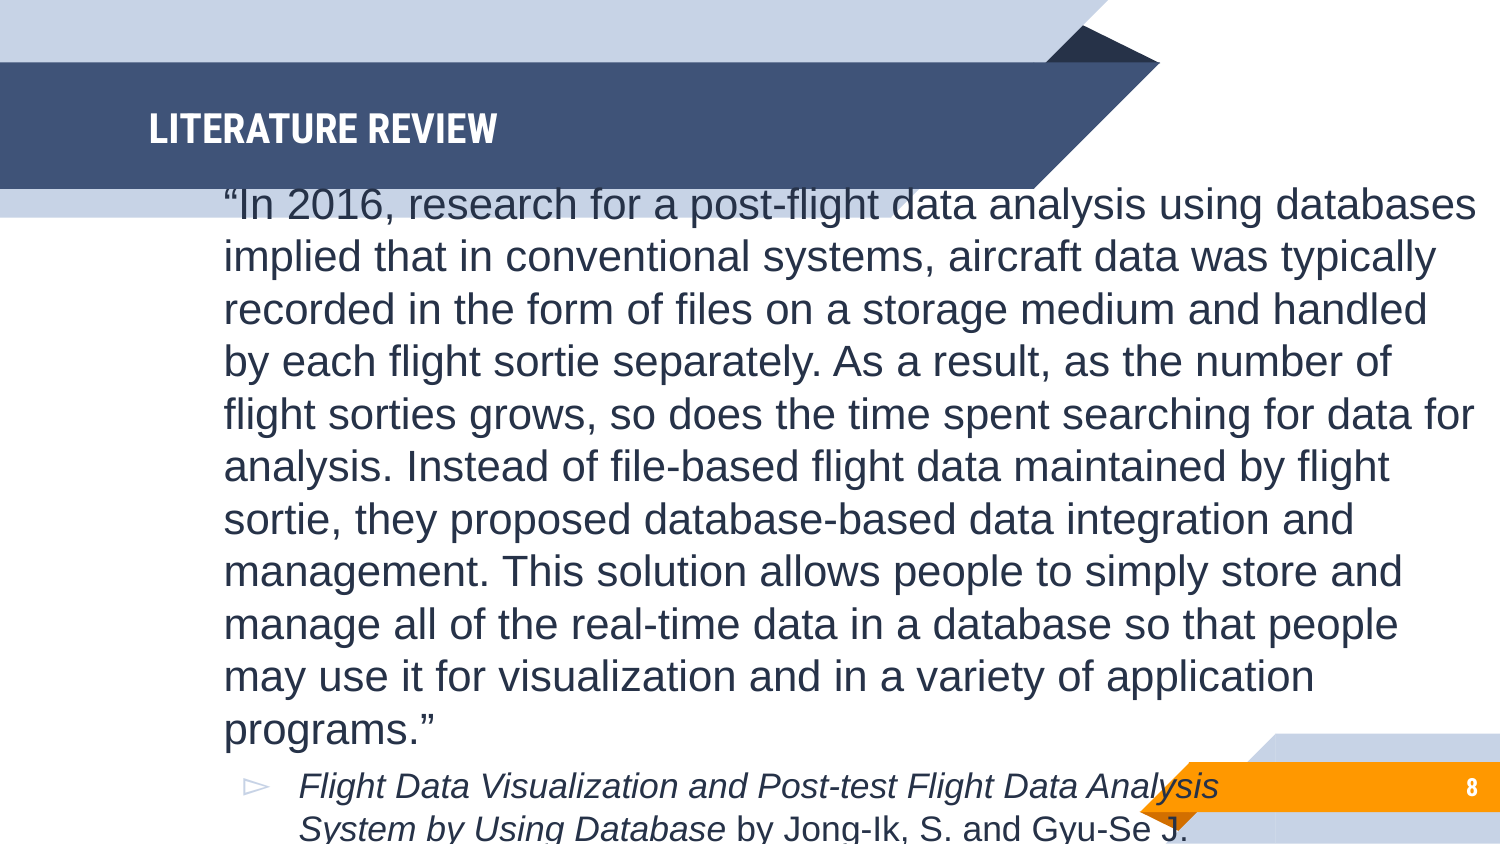

# LITERATURE REVIEW
“In 2016, research for a post-flight data analysis using databases implied that in conventional systems, aircraft data was typically recorded in the form of files on a storage medium and handled by each flight sortie separately. As a result, as the number of flight sorties grows, so does the time spent searching for data for analysis. Instead of file-based flight data maintained by flight sortie, they proposed database-based data integration and management. This solution allows people to simply store and manage all of the real-time data in a database so that people may use it for visualization and in a variety of application programs.”
Flight Data Visualization and Post-test Flight Data Analysis
System by Using Database by Jong-Ik, S. and Gyu-Se J.
8